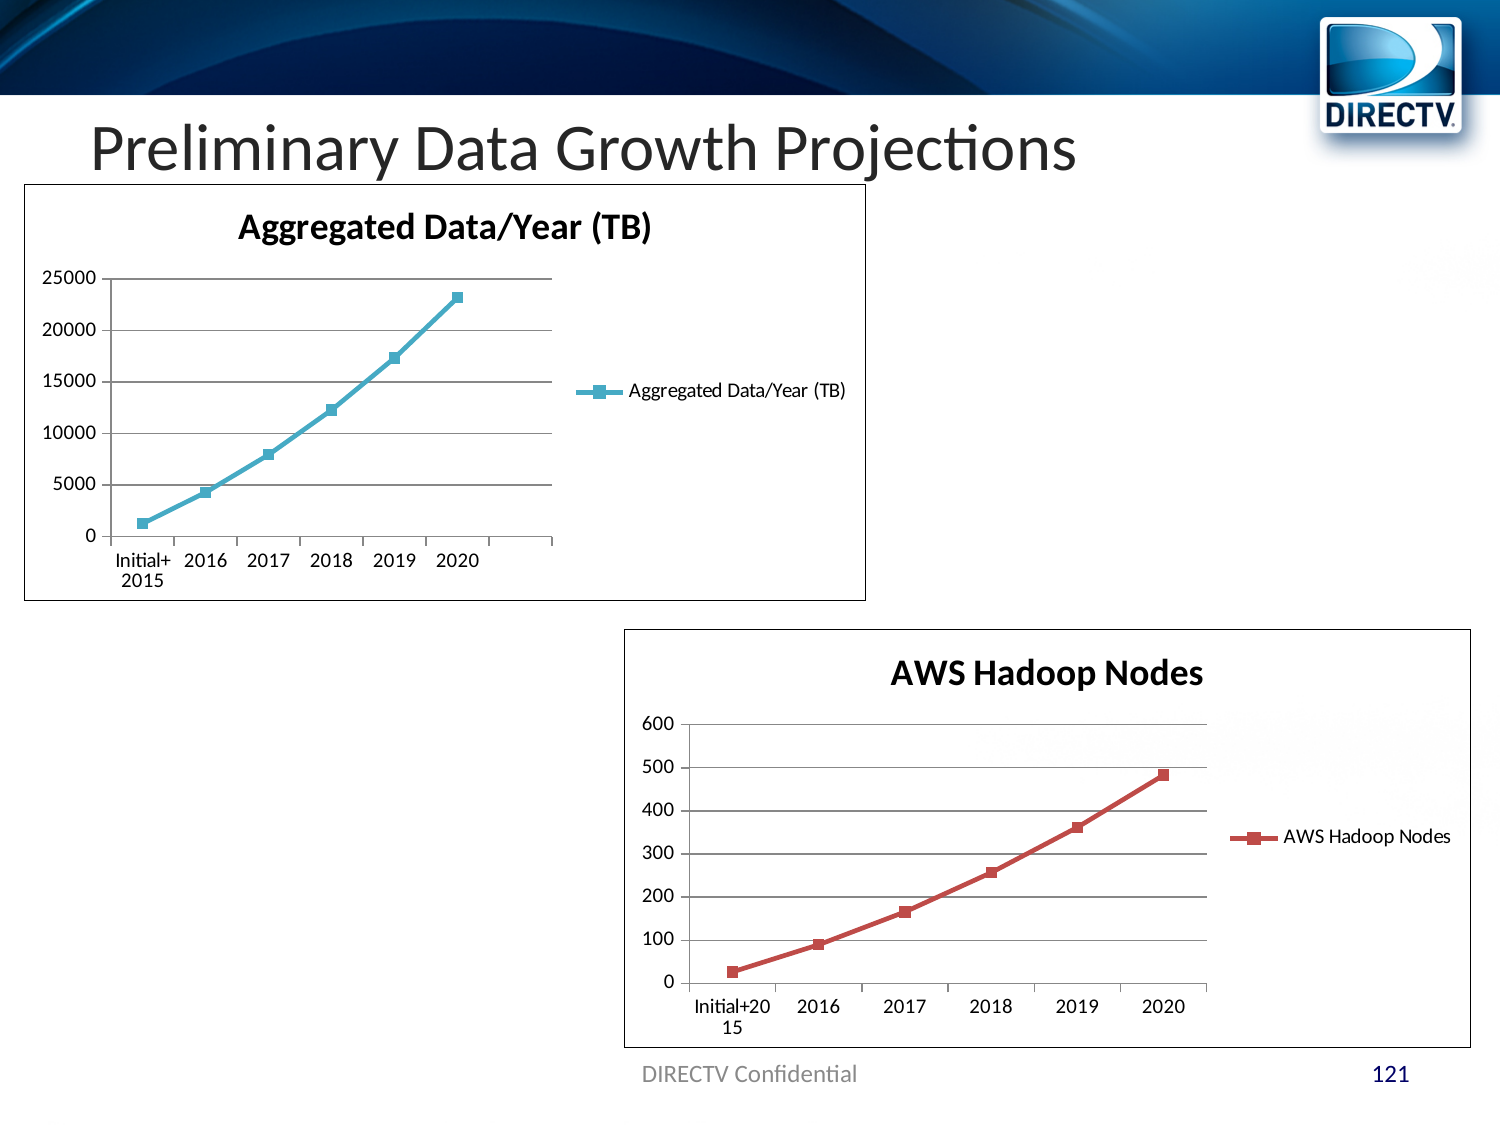

# Preliminary Data Growth Projections

### Chart:

| Category | Aggregated Data/Year (TB) |
|---|---|
| Initial+2015 | 1270.5000000000002 |
| 2016 | 4295.300625 |
| 2017 | 7952.727234375001 |
| 2018 | 12288.626109375 |
| 2019 | 17348.84353125 |
| 2020 | 23179.225781250003 |

### Chart:

| Category | AWS Hadoop Nodes |
|---|---|
| Initial+2015 | 27.0 |
| 2016 | 90.0 |
| 2017 | 166.0 |
| 2018 | 257.0 |
| 2019 | 362.0 |
| 2020 | 483.0 |
DIRECTV Confidential
121